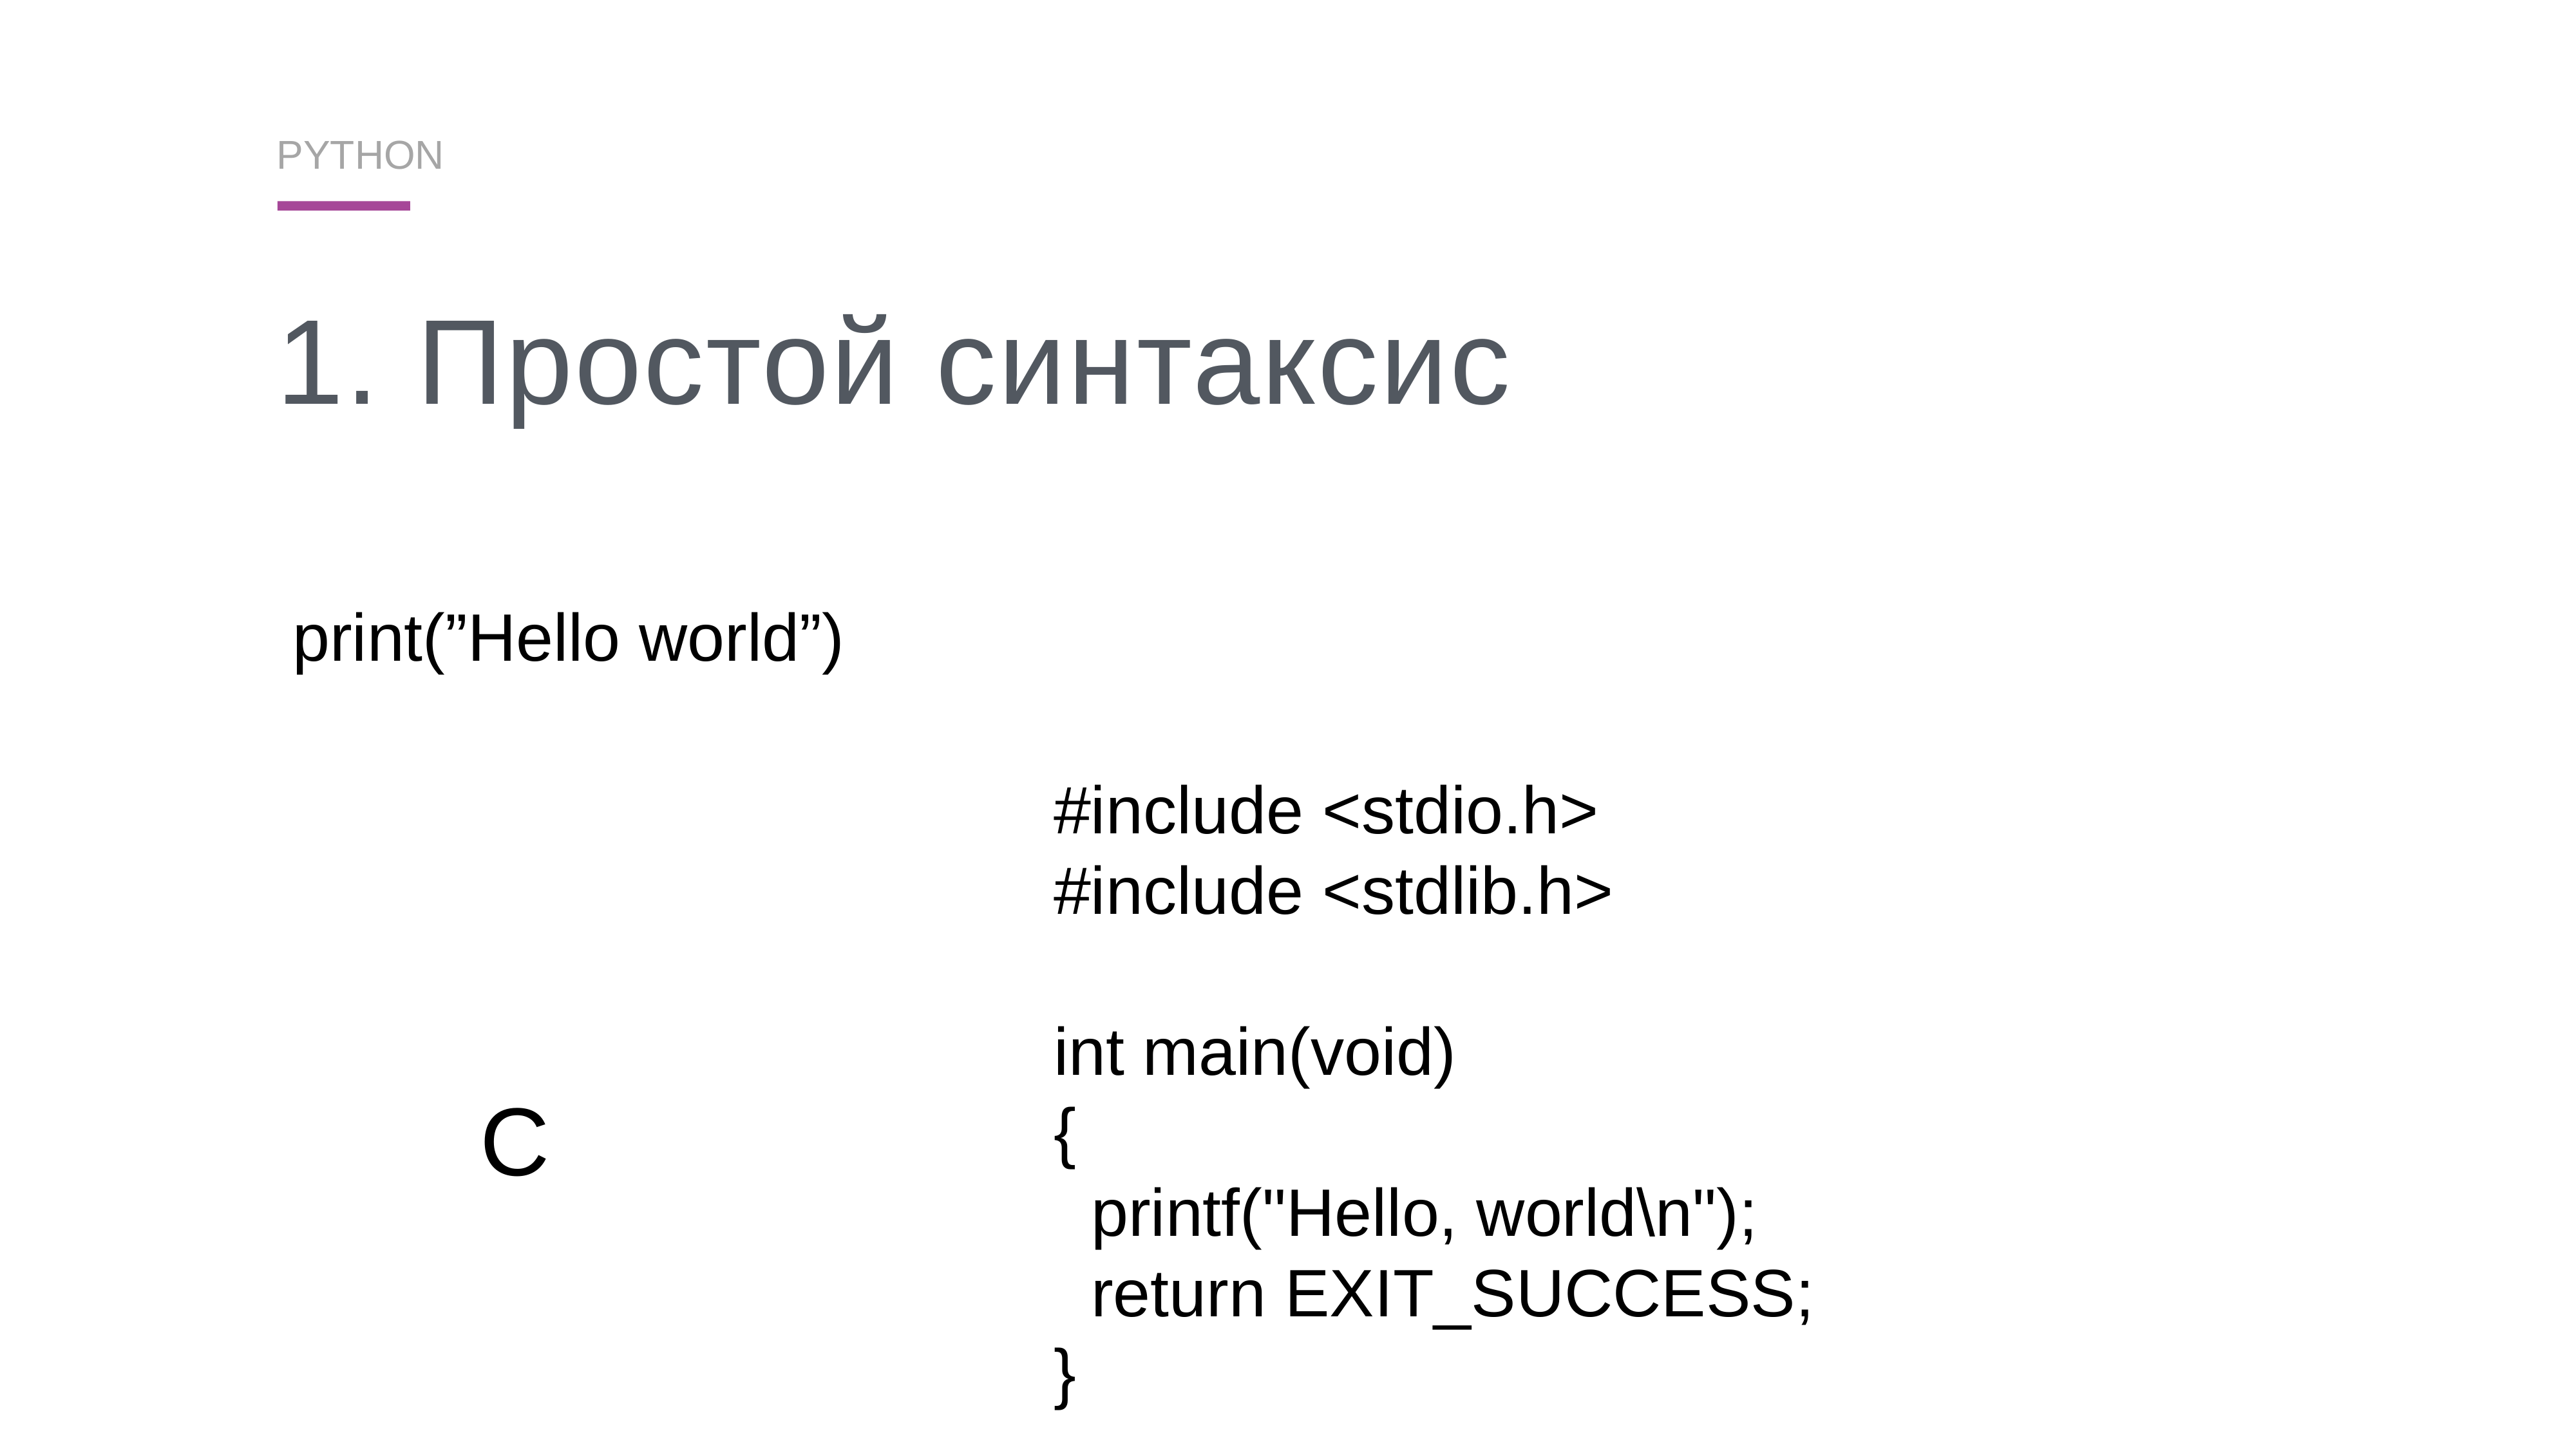

python

1. Простой синтаксис
print(”Hello world”)
#include <stdio.h>
#include <stdlib.h>

int main(void)
{
  printf("Hello, world\n");
  return EXIT_SUCCESS;
}
C